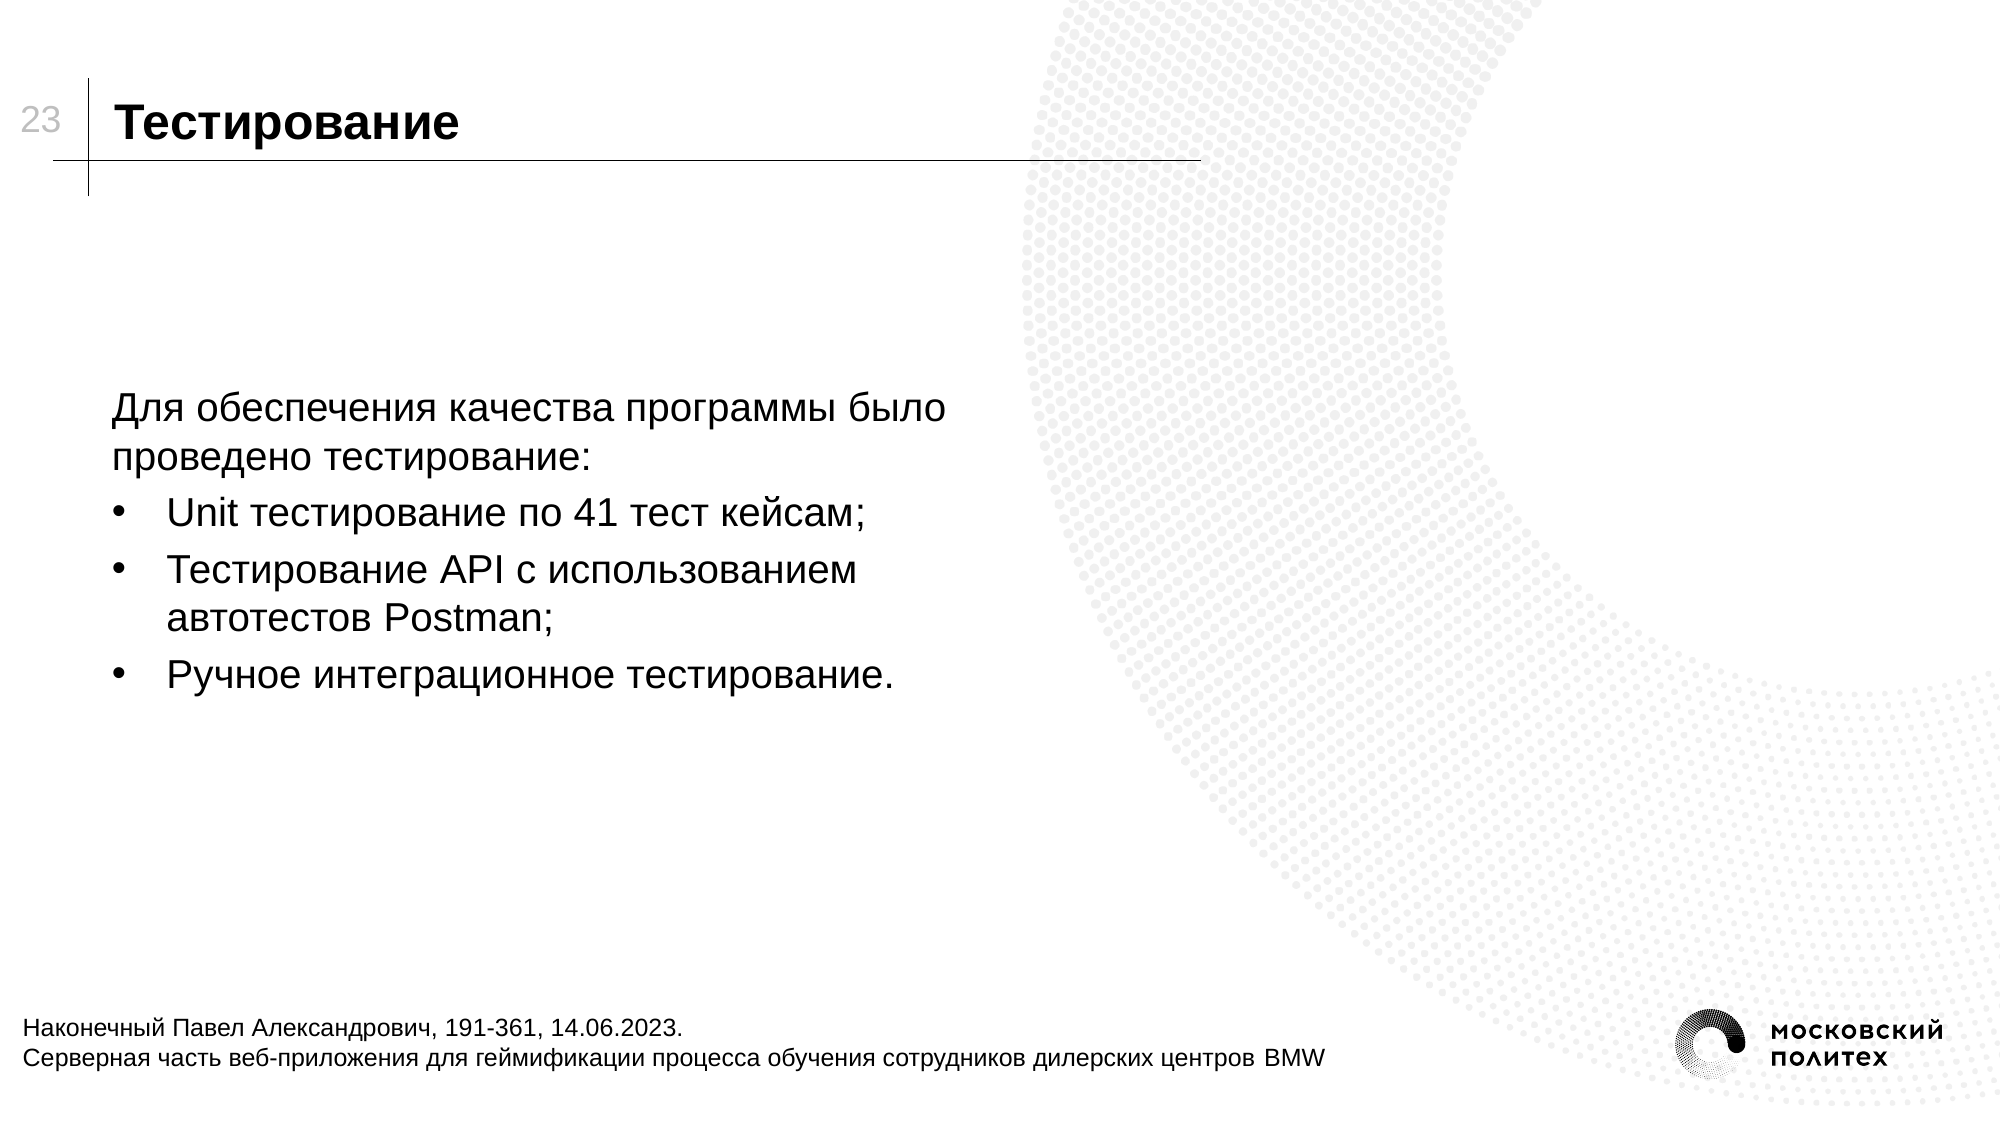

# Тестирование
23

Для обеспечения качества программы было проведено тестирование:
Unit тестирование по 41 тест кейсам;
Тестирование API с использованием автотестов Postman;
Ручное интеграционное тестирование.
Наконечный Павел Александрович, 191-361, 14.06.2023.
Серверная часть веб-приложения для геймификации процесса обучения сотрудников дилерских центров BMW